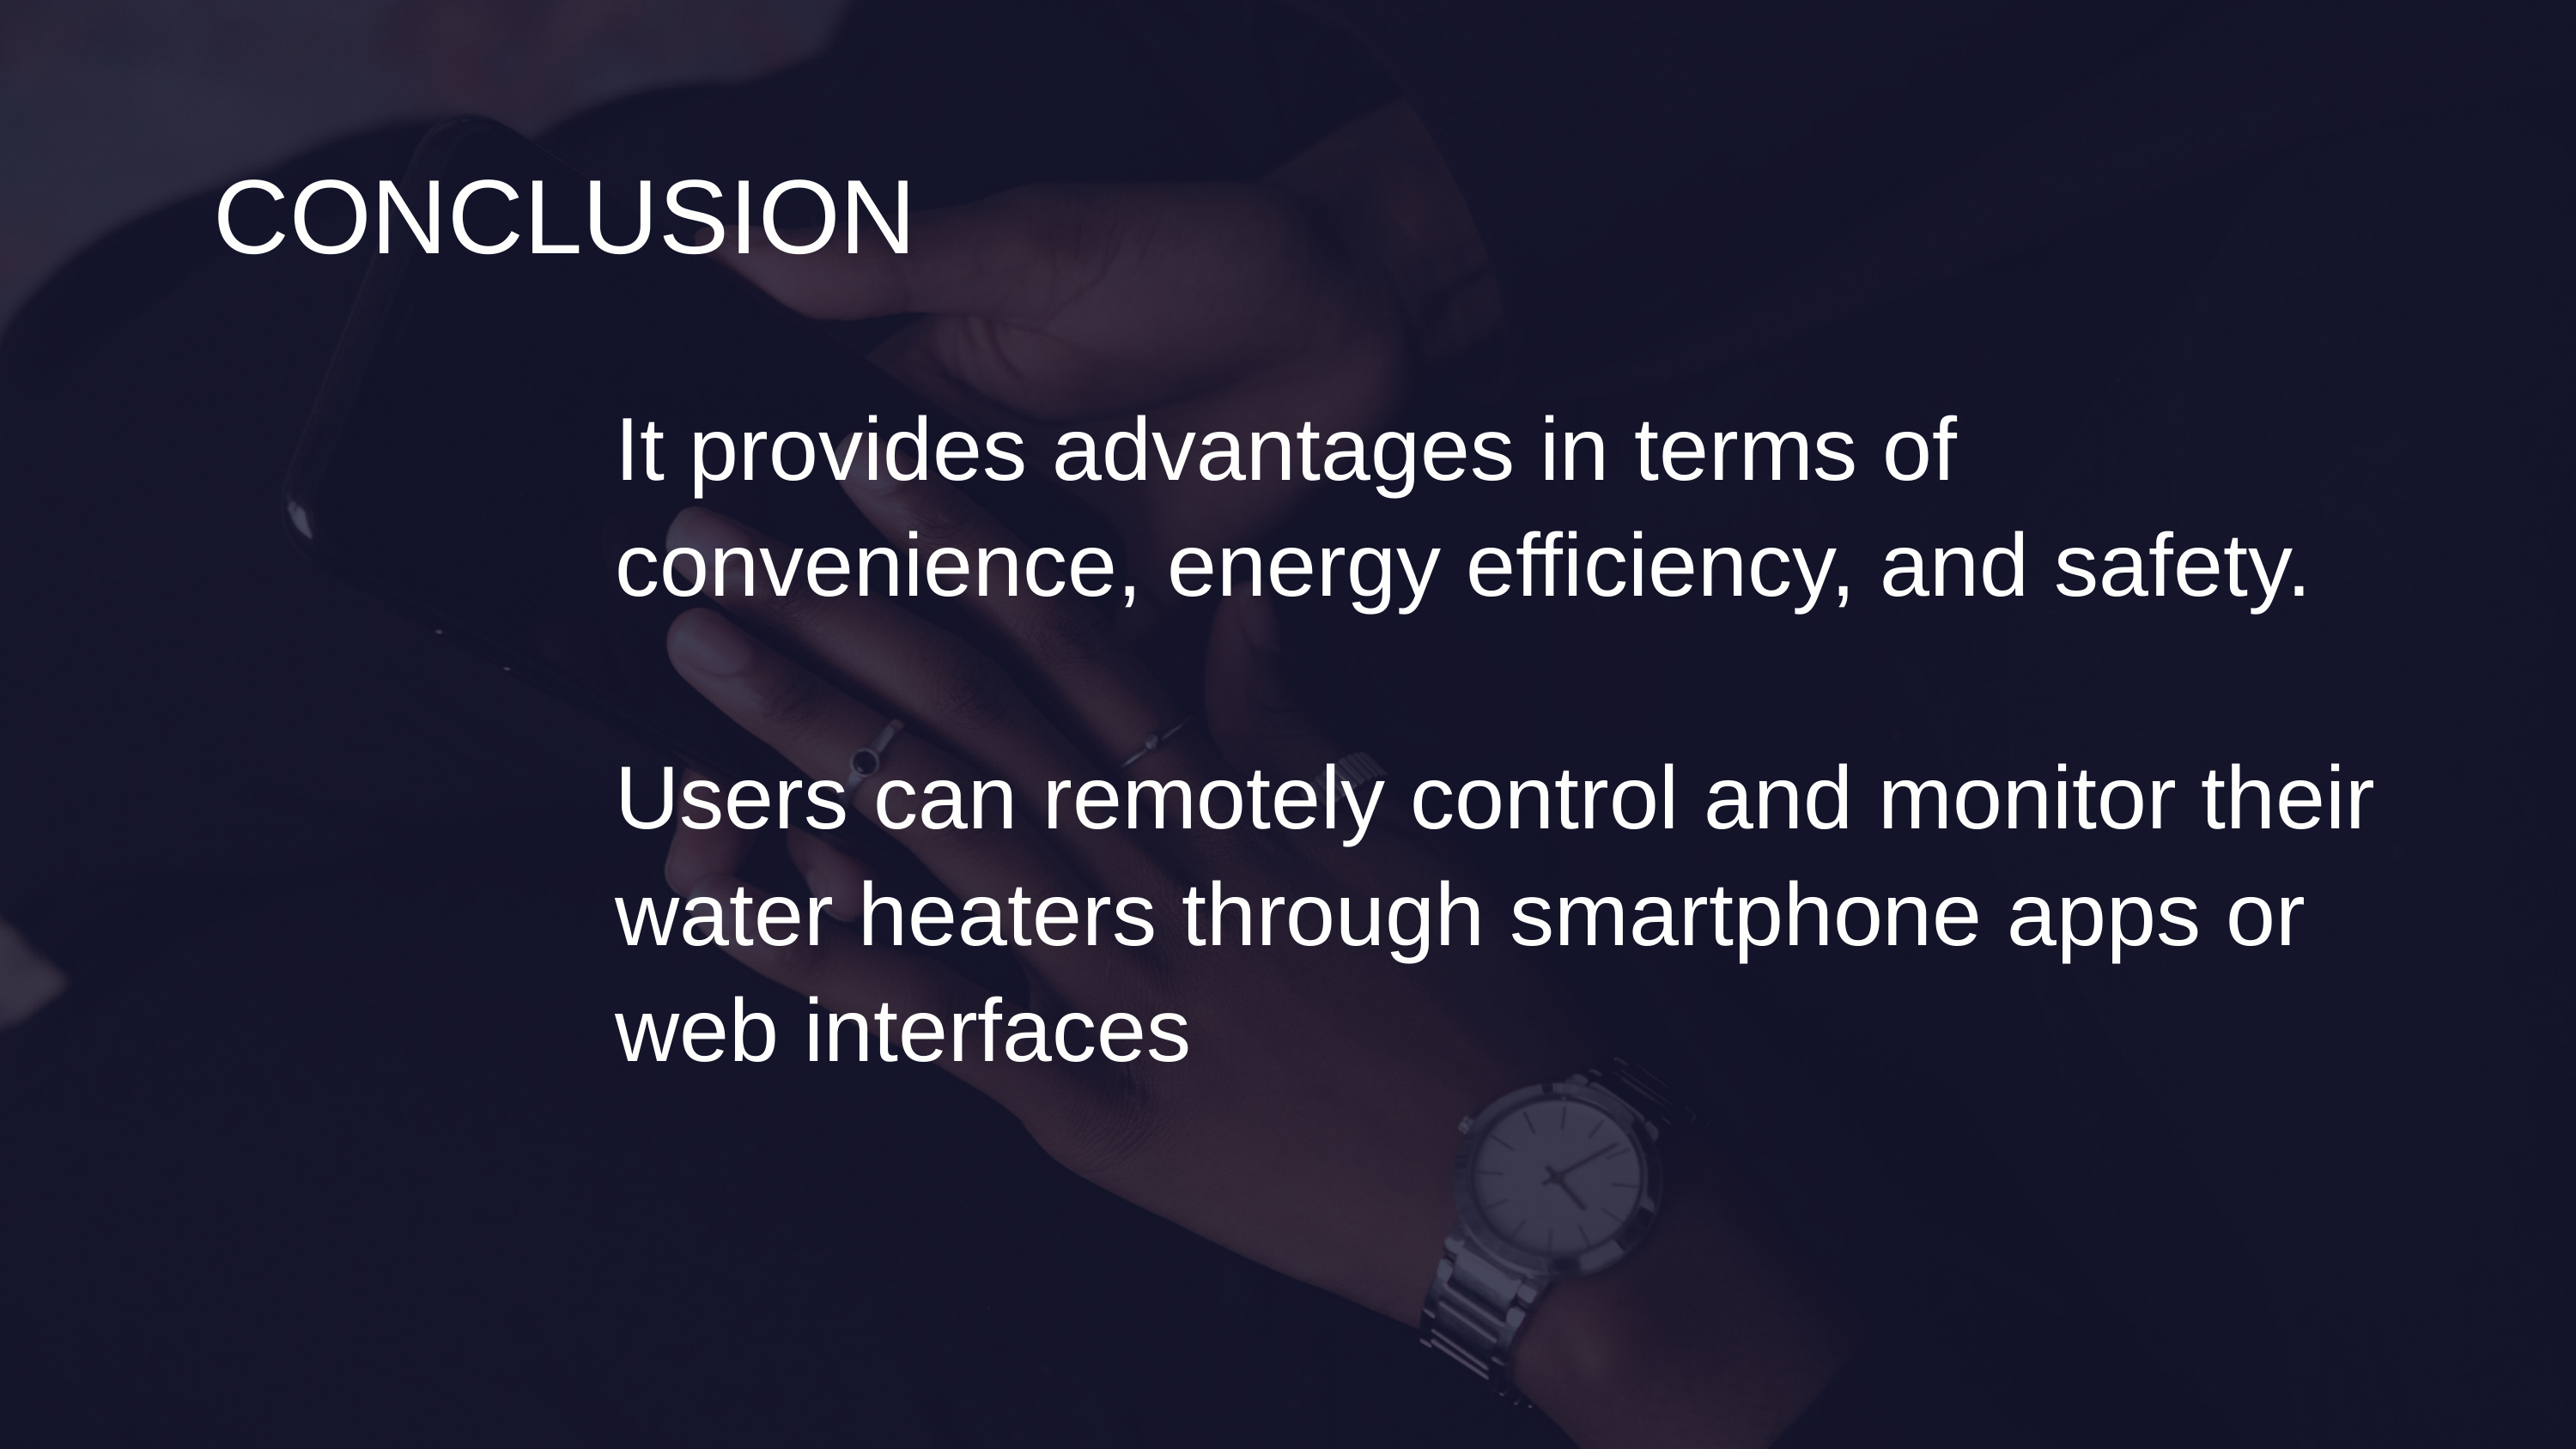

CONCLUSION
It provides advantages in terms of convenience, energy efficiency, and safety.

Users can remotely control and monitor their
water heaters through smartphone apps or
web interfaces